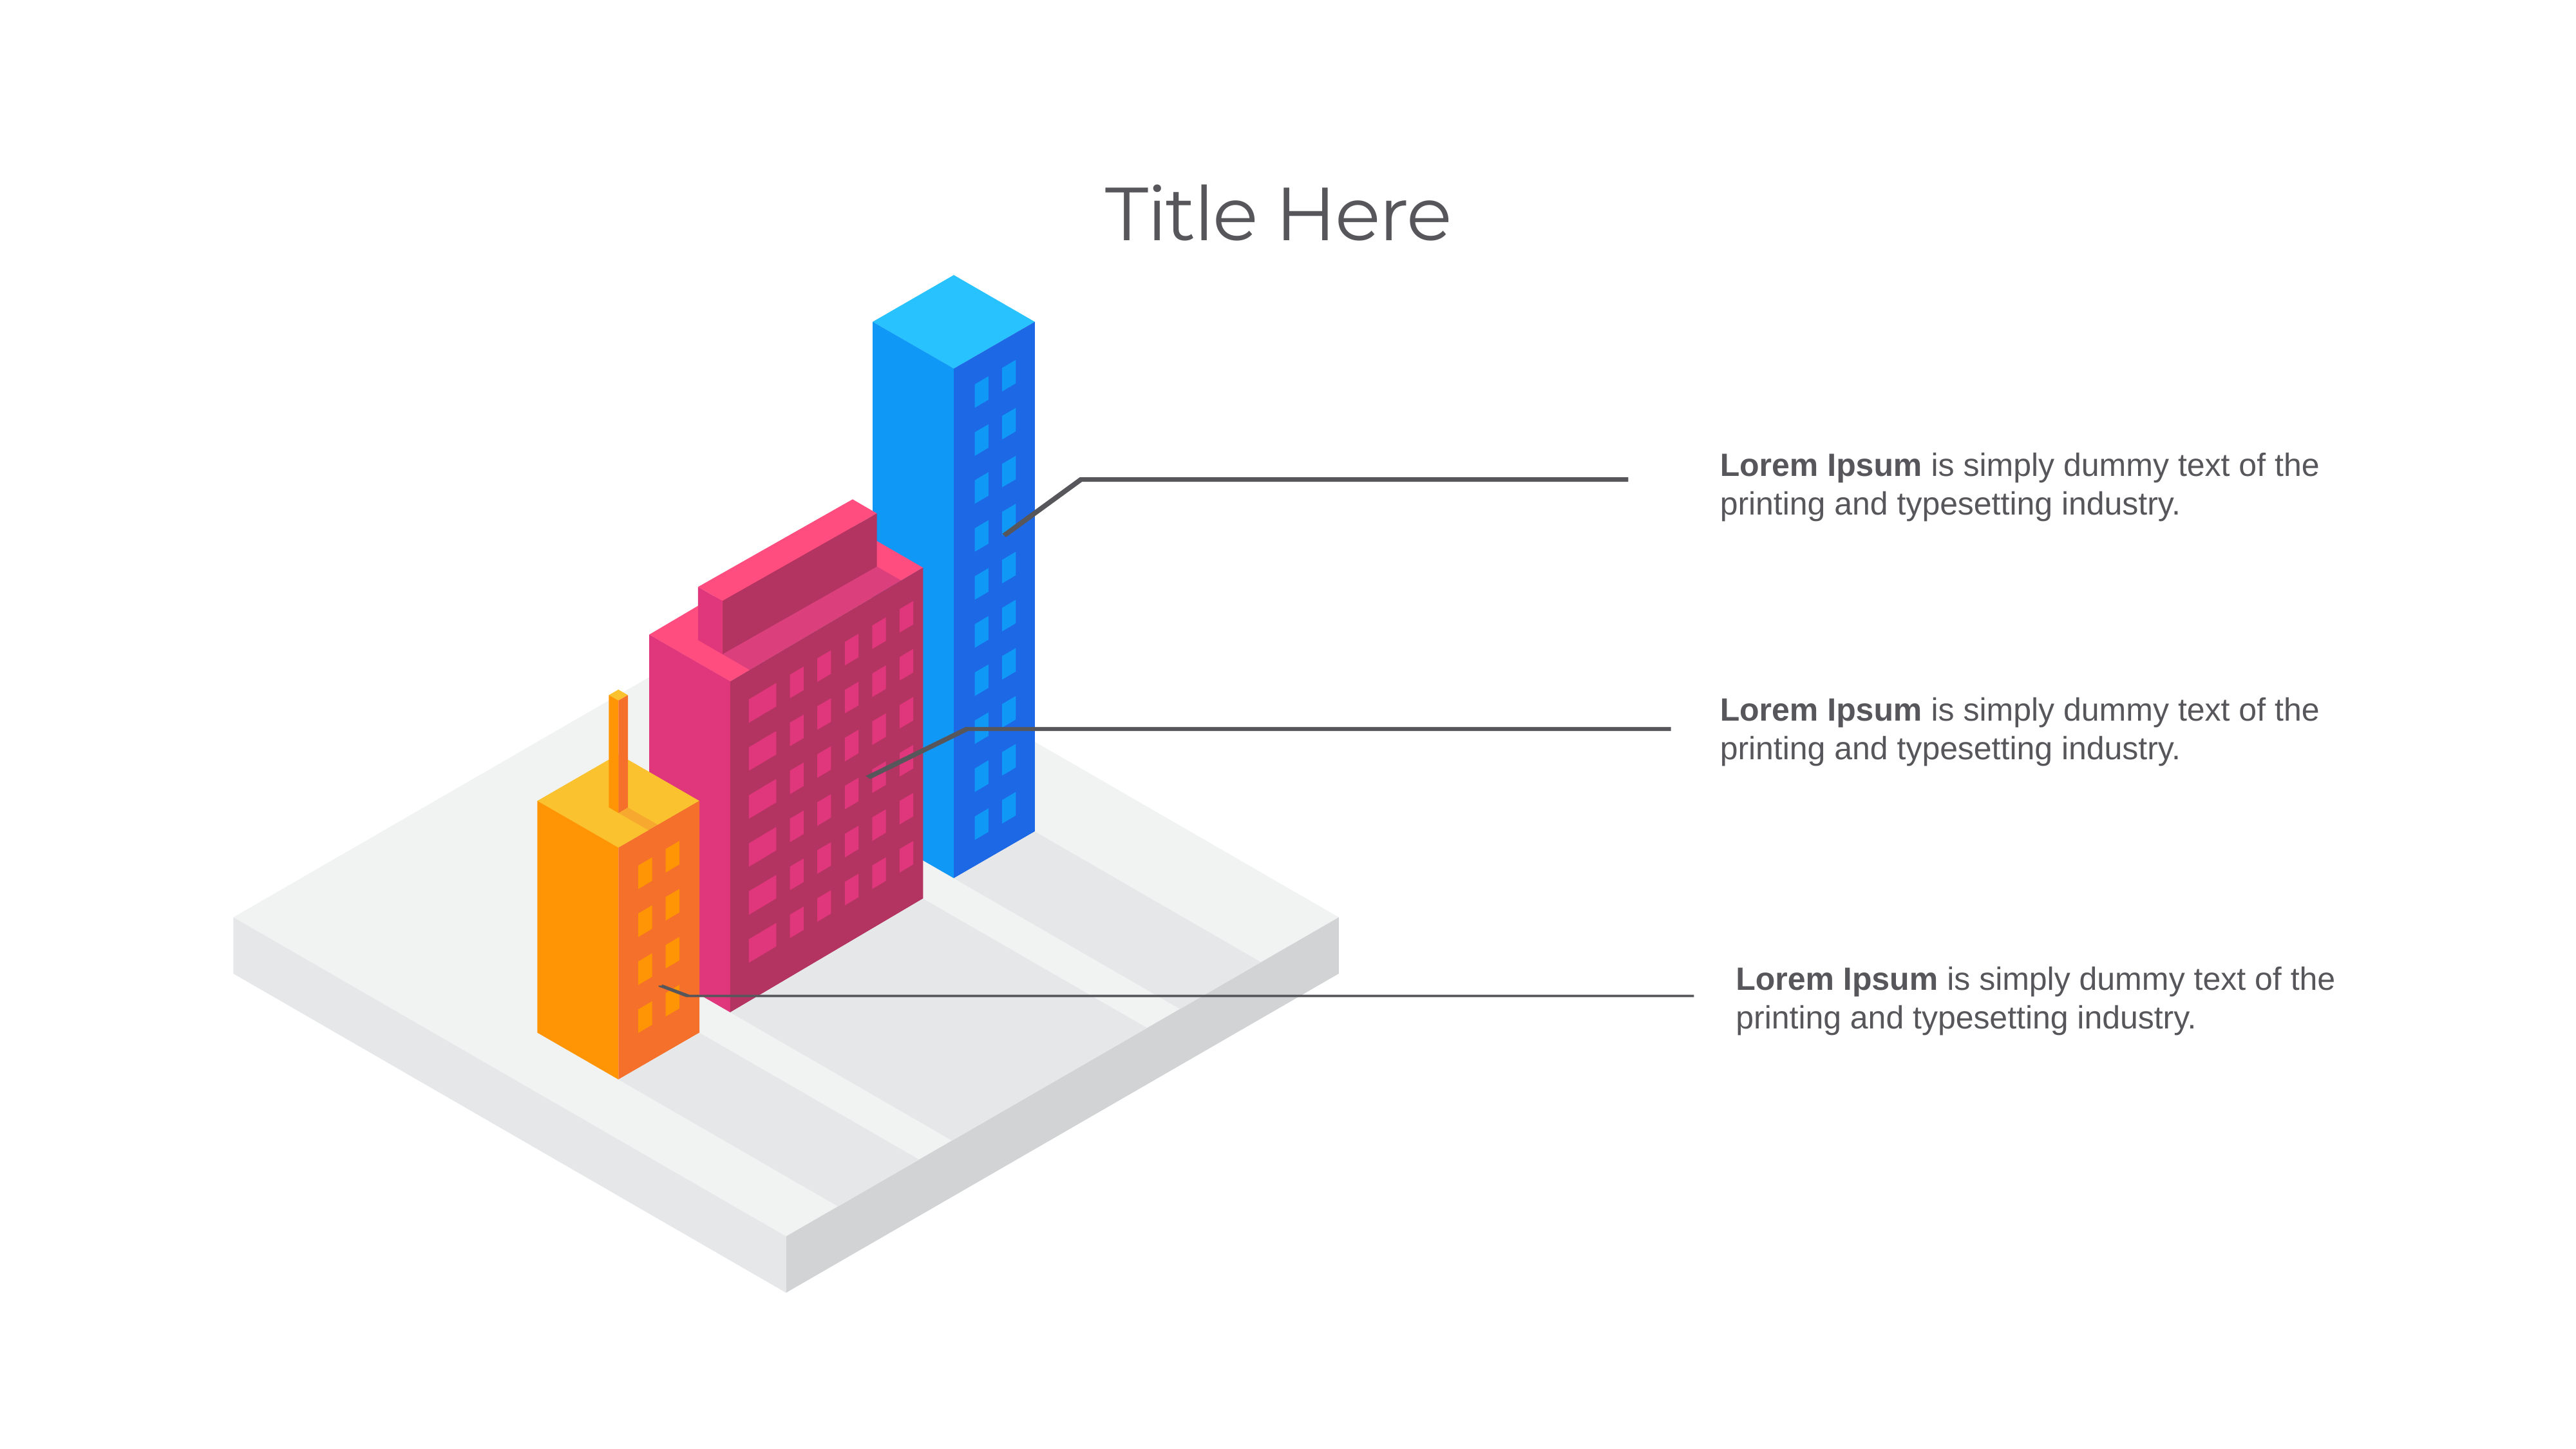

Real Estate Infographics
Lorem Ipsum is simply dummy text of the printing and typesetting industry.
# Title Here

Lorem Ipsum is simply dummy text of the printing and typesetting industry.

Lorem Ipsum is simply dummy text of the printing and typesetting industry.

Lorem Ipsum is simply dummy text of the printing and typesetting industry.